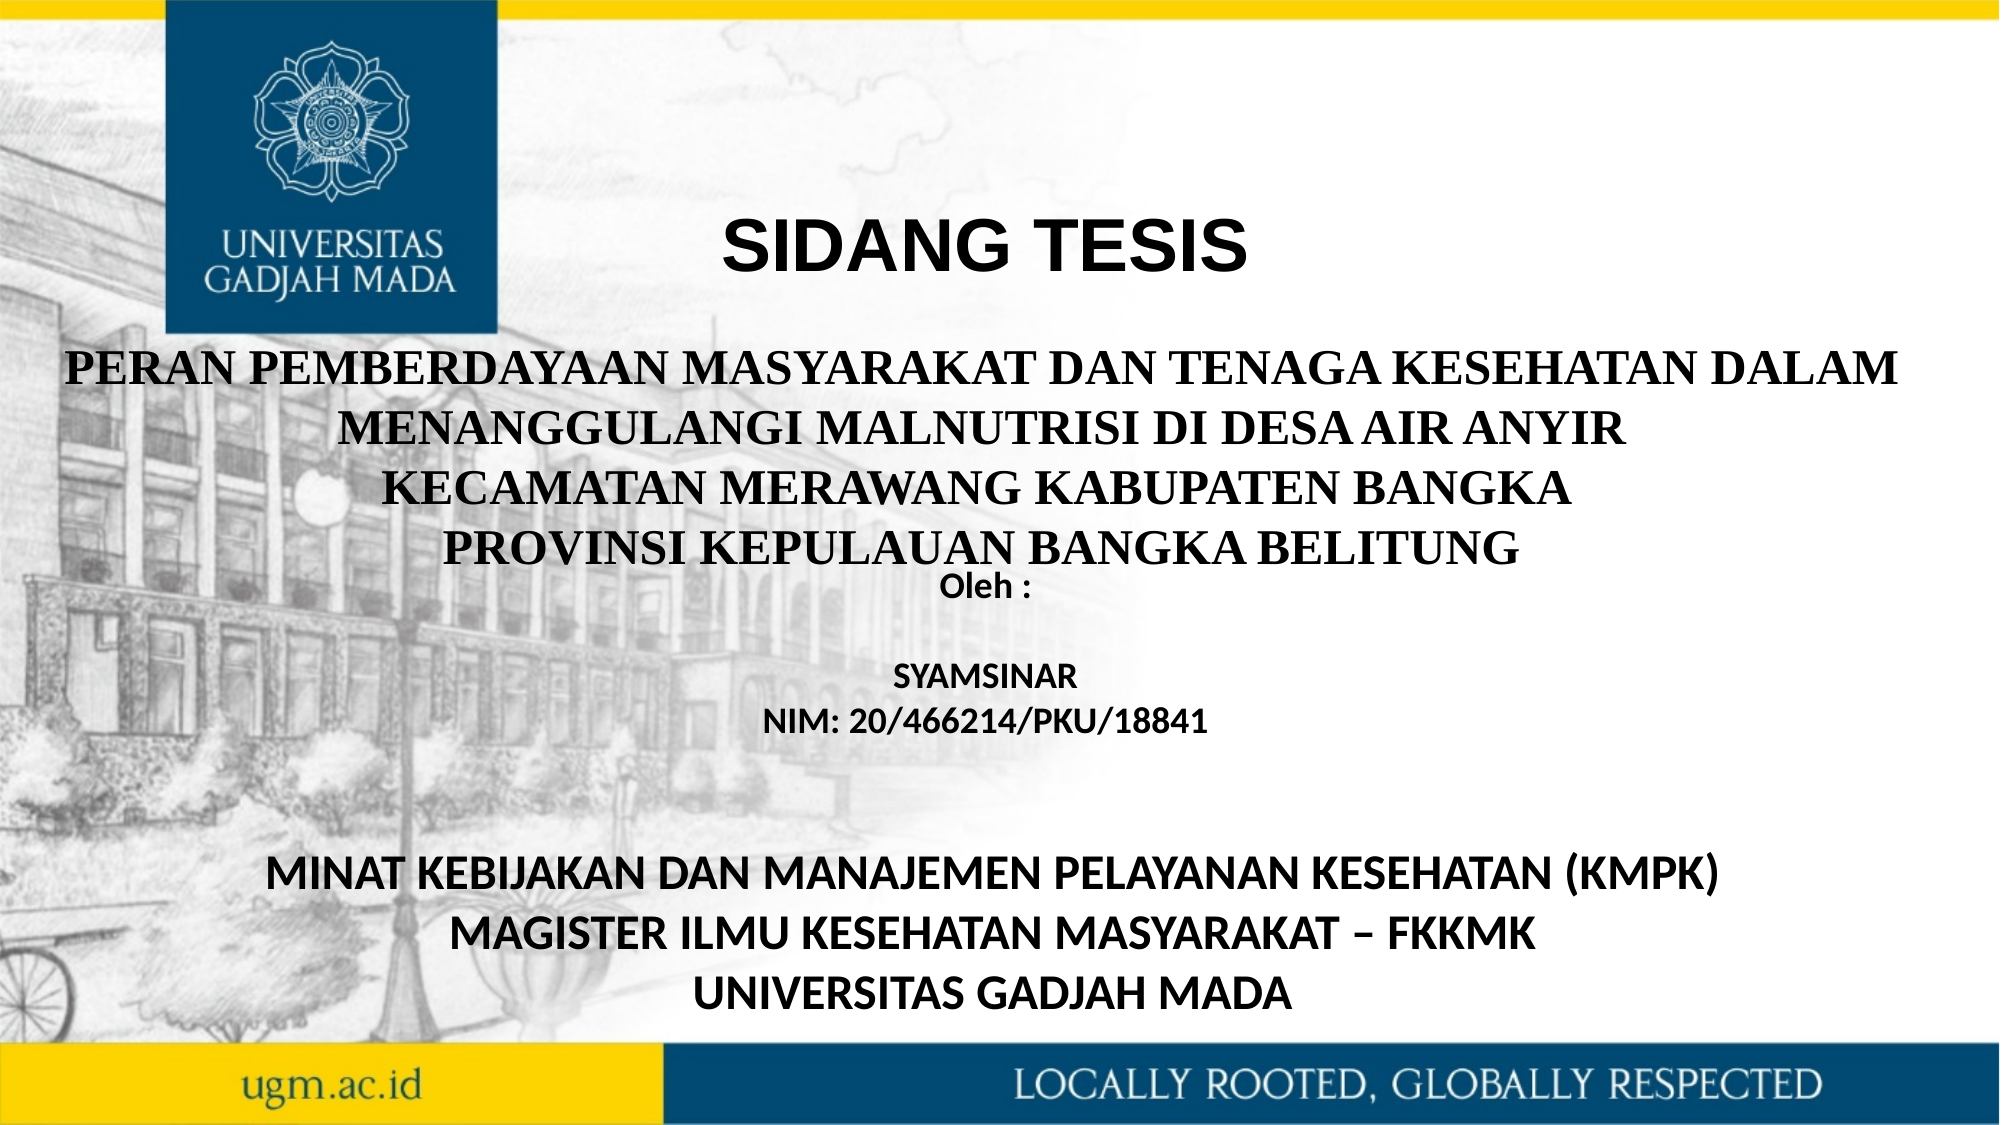

SIDANG TESIS
PERAN PEMBERDAYAAN MASYARAKAT DAN TENAGA KESEHATAN DALAM MENANGGULANGI MALNUTRISI DI DESA AIR ANYIR
KECAMATAN MERAWANG KABUPATEN BANGKA
PROVINSI KEPULAUAN BANGKA BELITUNG

Oleh :

SYAMSINAR
NIM: 20/466214/PKU/18841
MINAT KEBIJAKAN DAN MANAJEMEN PELAYANAN KESEHATAN (KMPK)
MAGISTER ILMU KESEHATAN MASYARAKAT – FKKMK
UNIVERSITAS GADJAH MADA